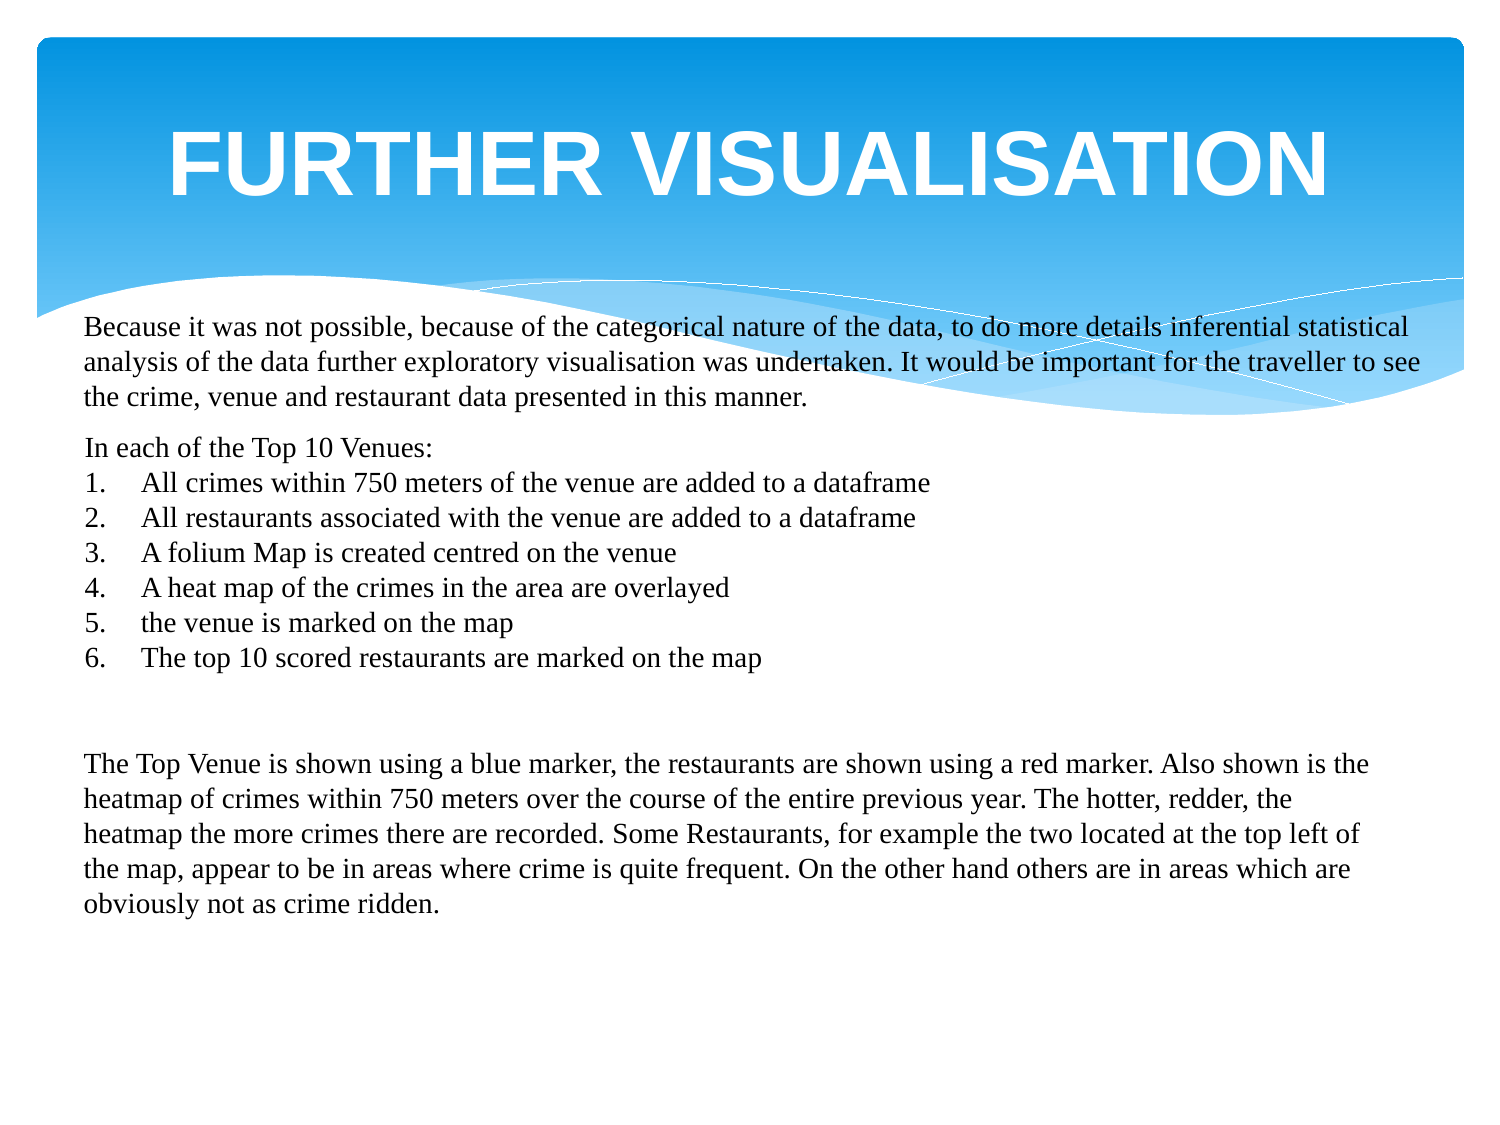

# FURTHER VISUALISATION
Because it was not possible, because of the categorical nature of the data, to do more details inferential statistical analysis of the data further exploratory visualisation was undertaken. It would be important for the traveller to see the crime, venue and restaurant data presented in this manner.
In each of the Top 10 Venues:
All crimes within 750 meters of the venue are added to a dataframe
All restaurants associated with the venue are added to a dataframe
A folium Map is created centred on the venue
A heat map of the crimes in the area are overlayed
the venue is marked on the map
The top 10 scored restaurants are marked on the map
The Top Venue is shown using a blue marker, the restaurants are shown using a red marker. Also shown is the heatmap of crimes within 750 meters over the course of the entire previous year. The hotter, redder, the heatmap the more crimes there are recorded. Some Restaurants, for example the two located at the top left of the map, appear to be in areas where crime is quite frequent. On the other hand others are in areas which are obviously not as crime ridden.